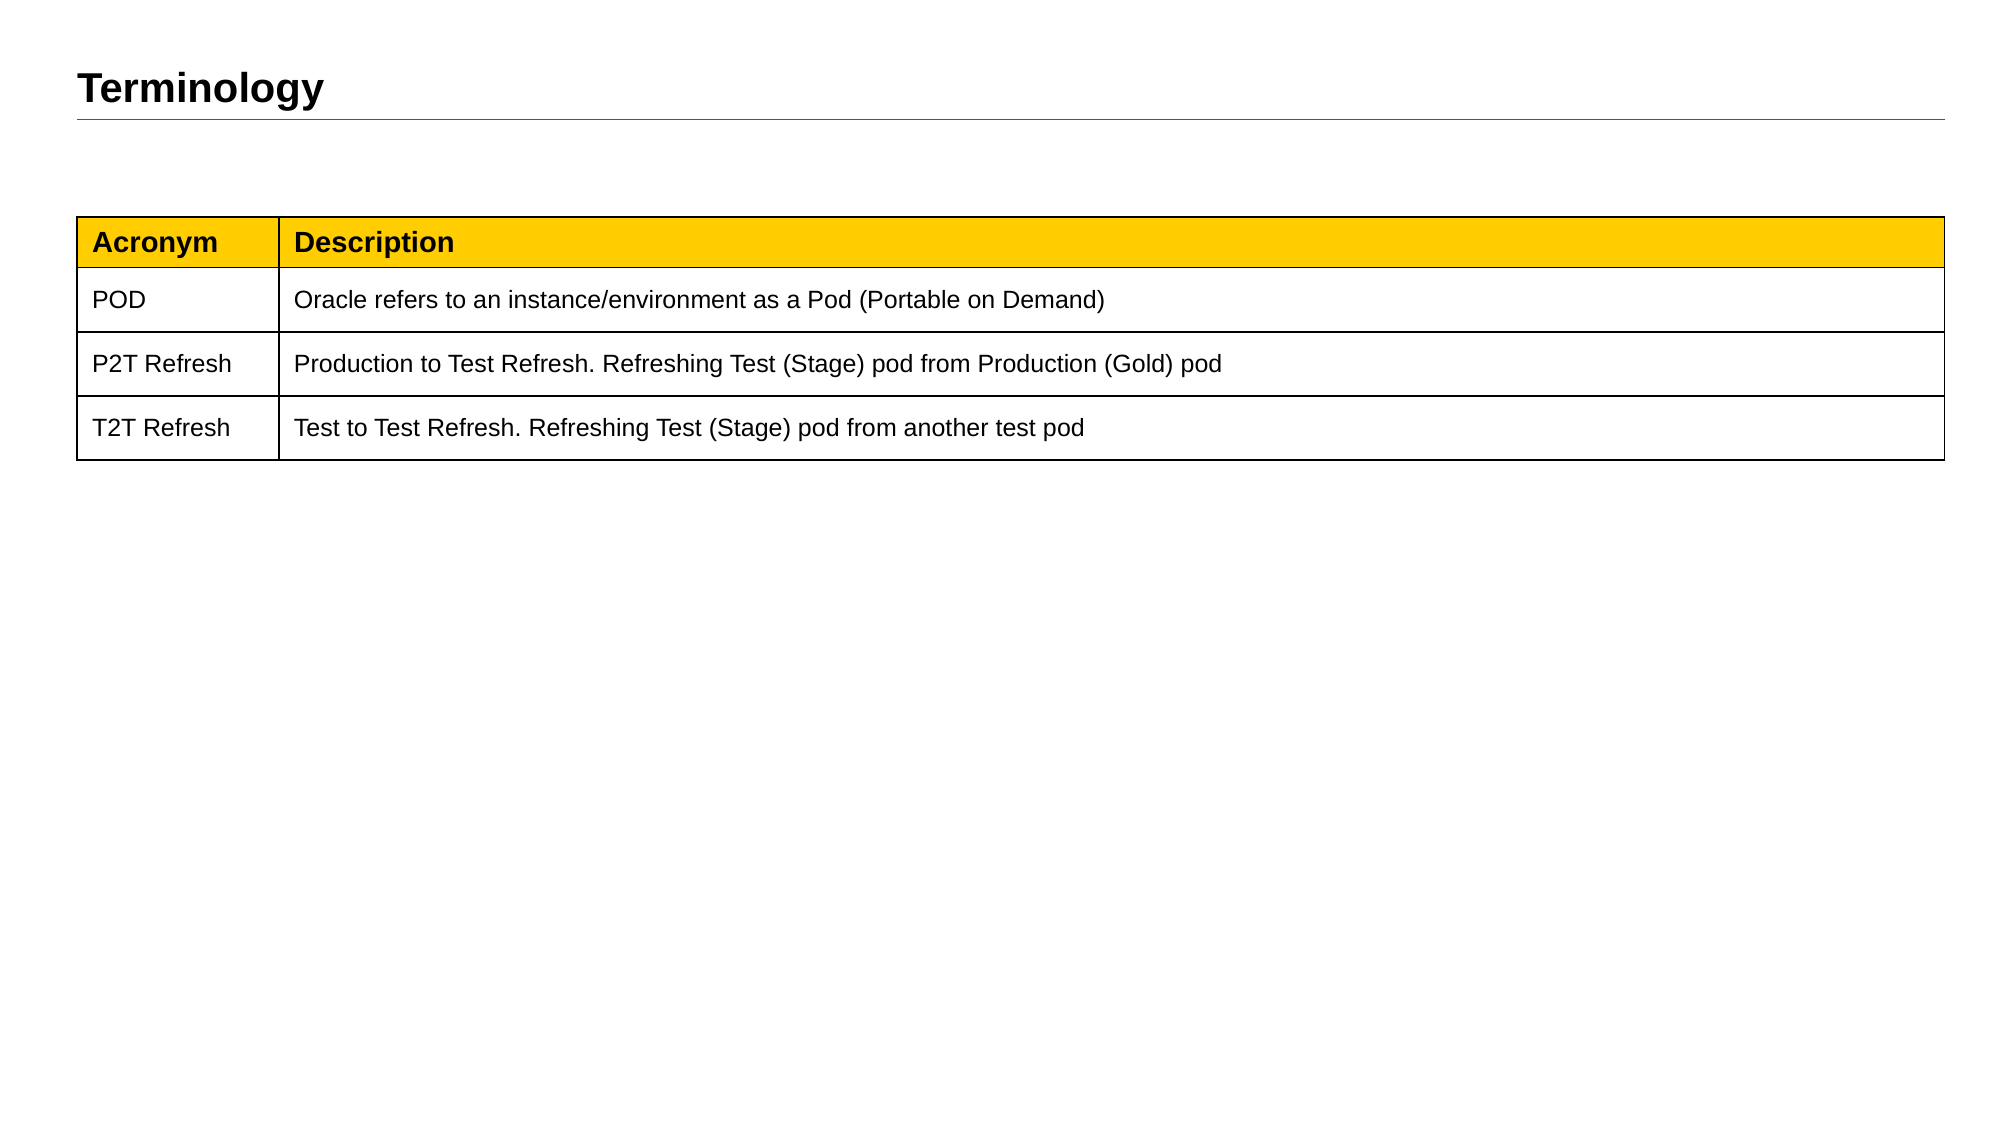

# Terminology
| Acronym | Description |
| --- | --- |
| POD | Oracle refers to an instance/environment as a Pod (Portable on Demand) |
| P2T Refresh | Production to Test Refresh. Refreshing Test (Stage) pod from Production (Gold) pod |
| T2T Refresh | Test to Test Refresh. Refreshing Test (Stage) pod from another test pod |